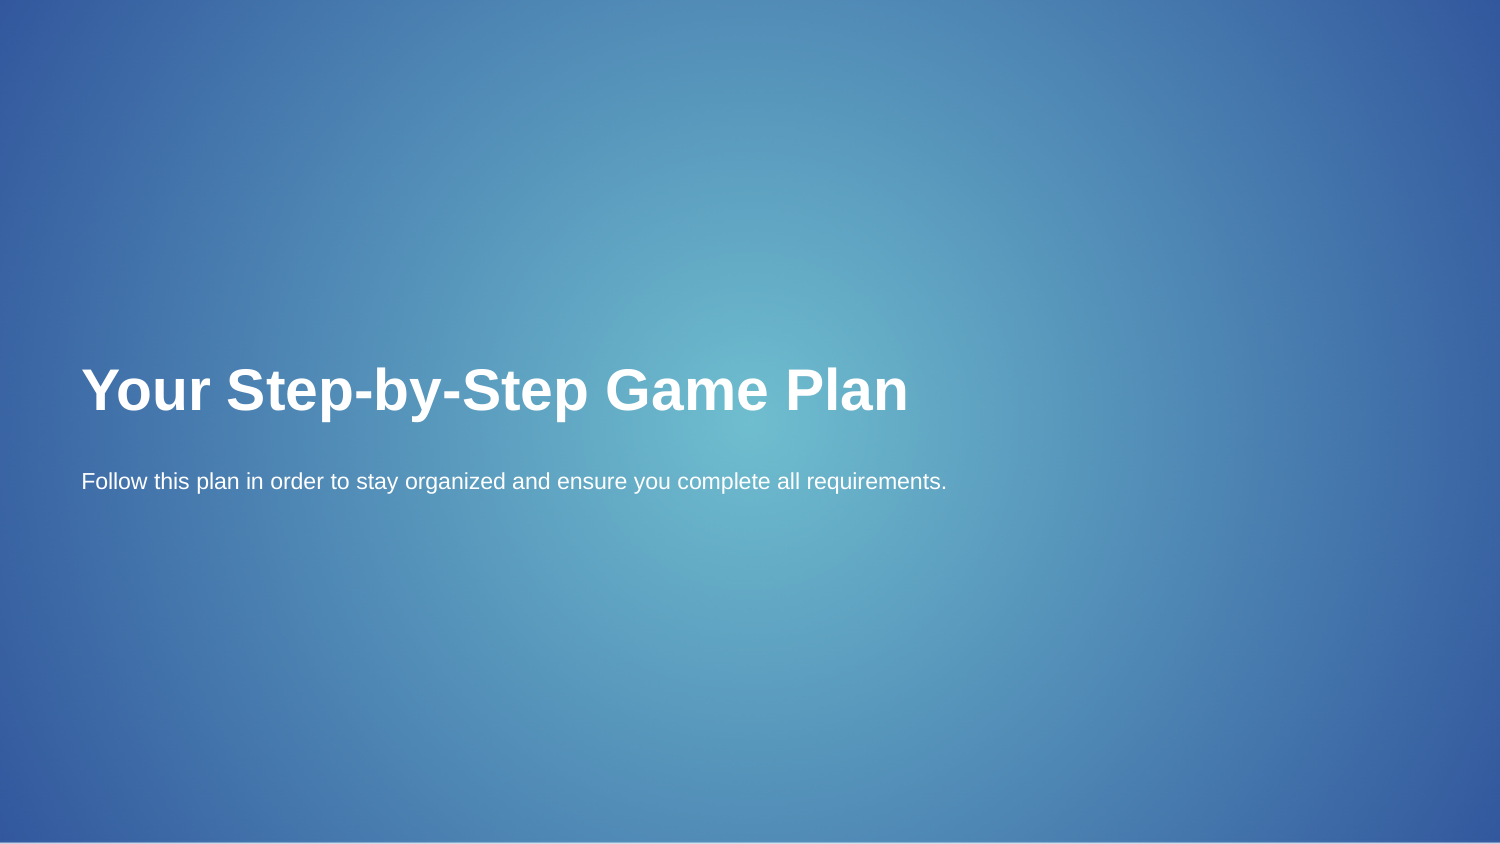

Your Step-by-Step Game Plan
Follow this plan in order to stay organized and ensure you complete all requirements.